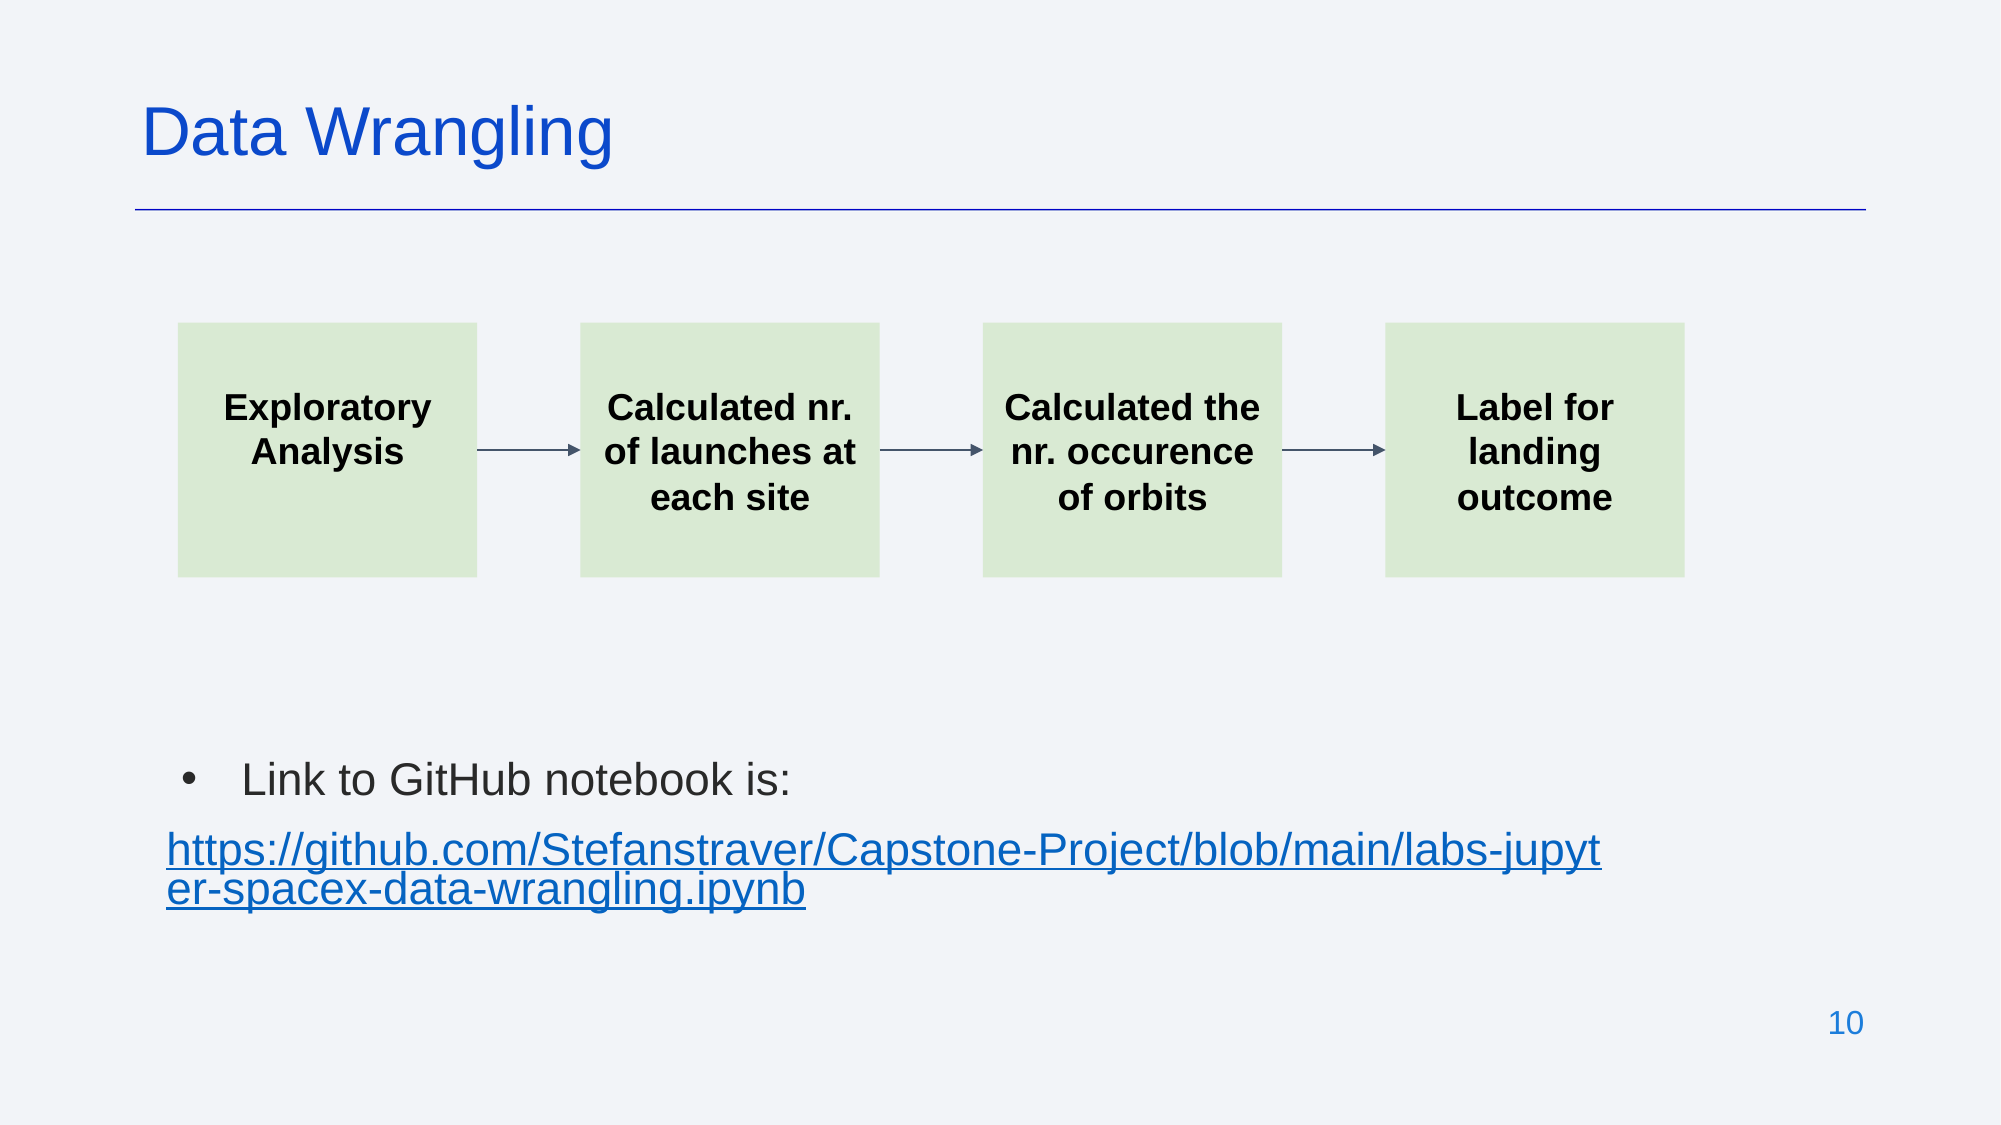

Data Wrangling

Exploratory Analysis

Calculated nr. of launches at each site

Calculated the nr. occurence of orbits

Label for landing outcome

Link to GitHub notebook is:
https://github.com/Stefanstraver/Capstone-Project/blob/main/labs-jupyter-spacex-data-wrangling.ipynb

10